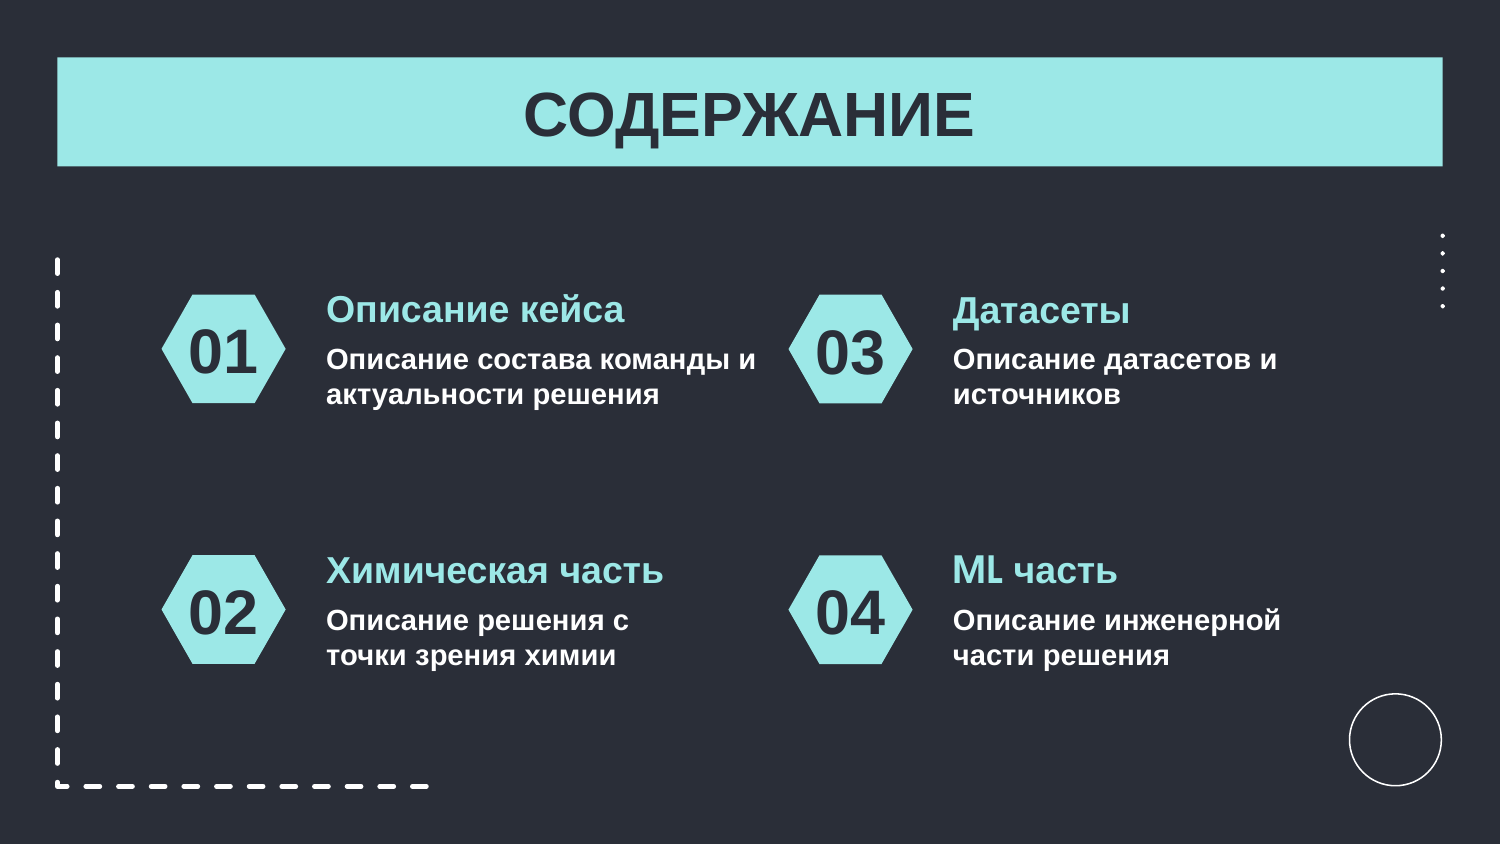

СОДЕРЖАНИЕ
Описание кейса
Датасеты

# 01
03
Описание состава команды и актуальности решения
Описание датасетов и источников
Химическая часть
ML часть

02
04
Описание решения с точки зрения химии
Описание инженерной части решения